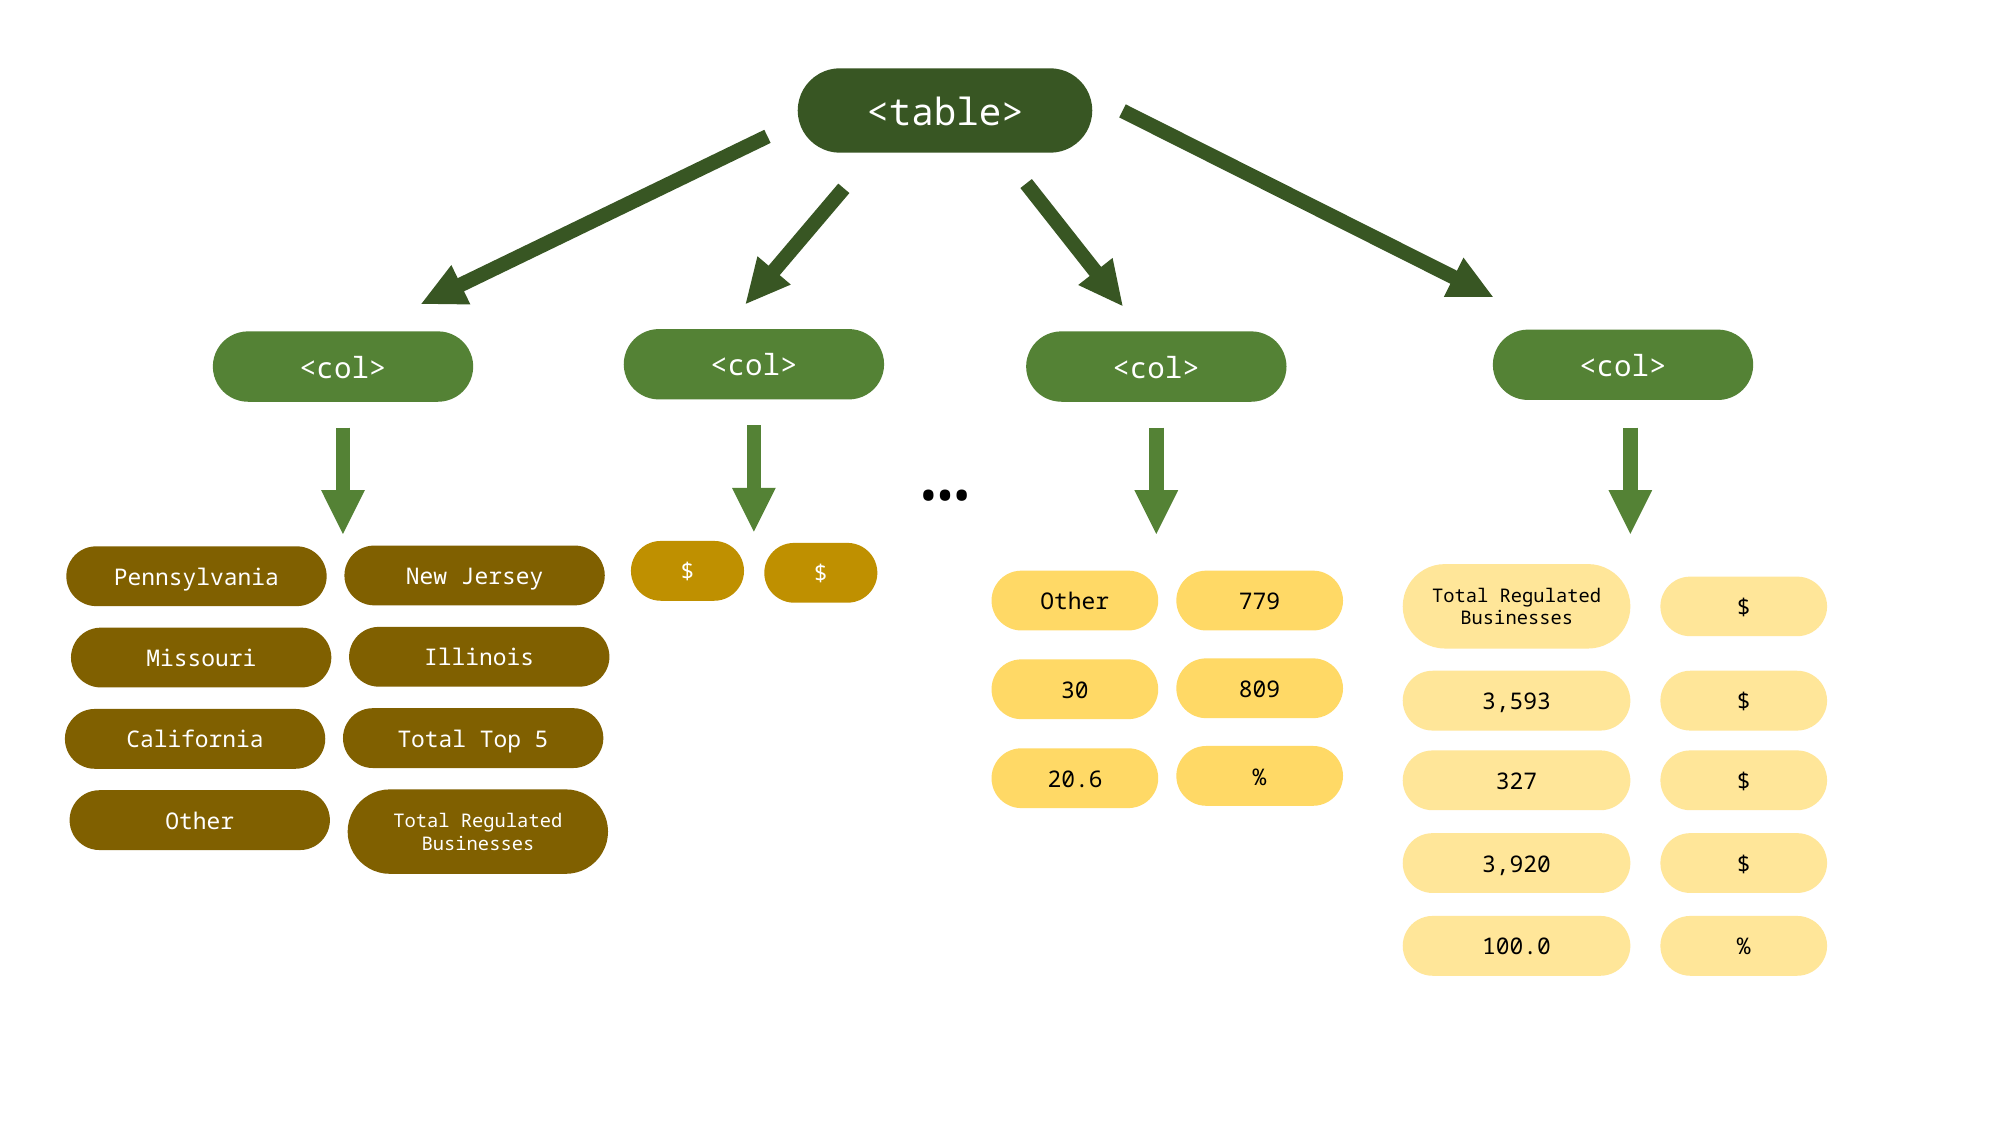

<table>
<col>
<col>
<col>
<col>
…
$
$
New Jersey
Pennsylvania
$
Total Regulated Businesses
779
Other
Illinois
Missouri
809
30
3,593
$
Total Top 5
California
%
20.6
327
$
Total Regulated Businesses
Other
3,920
$
100.0
%